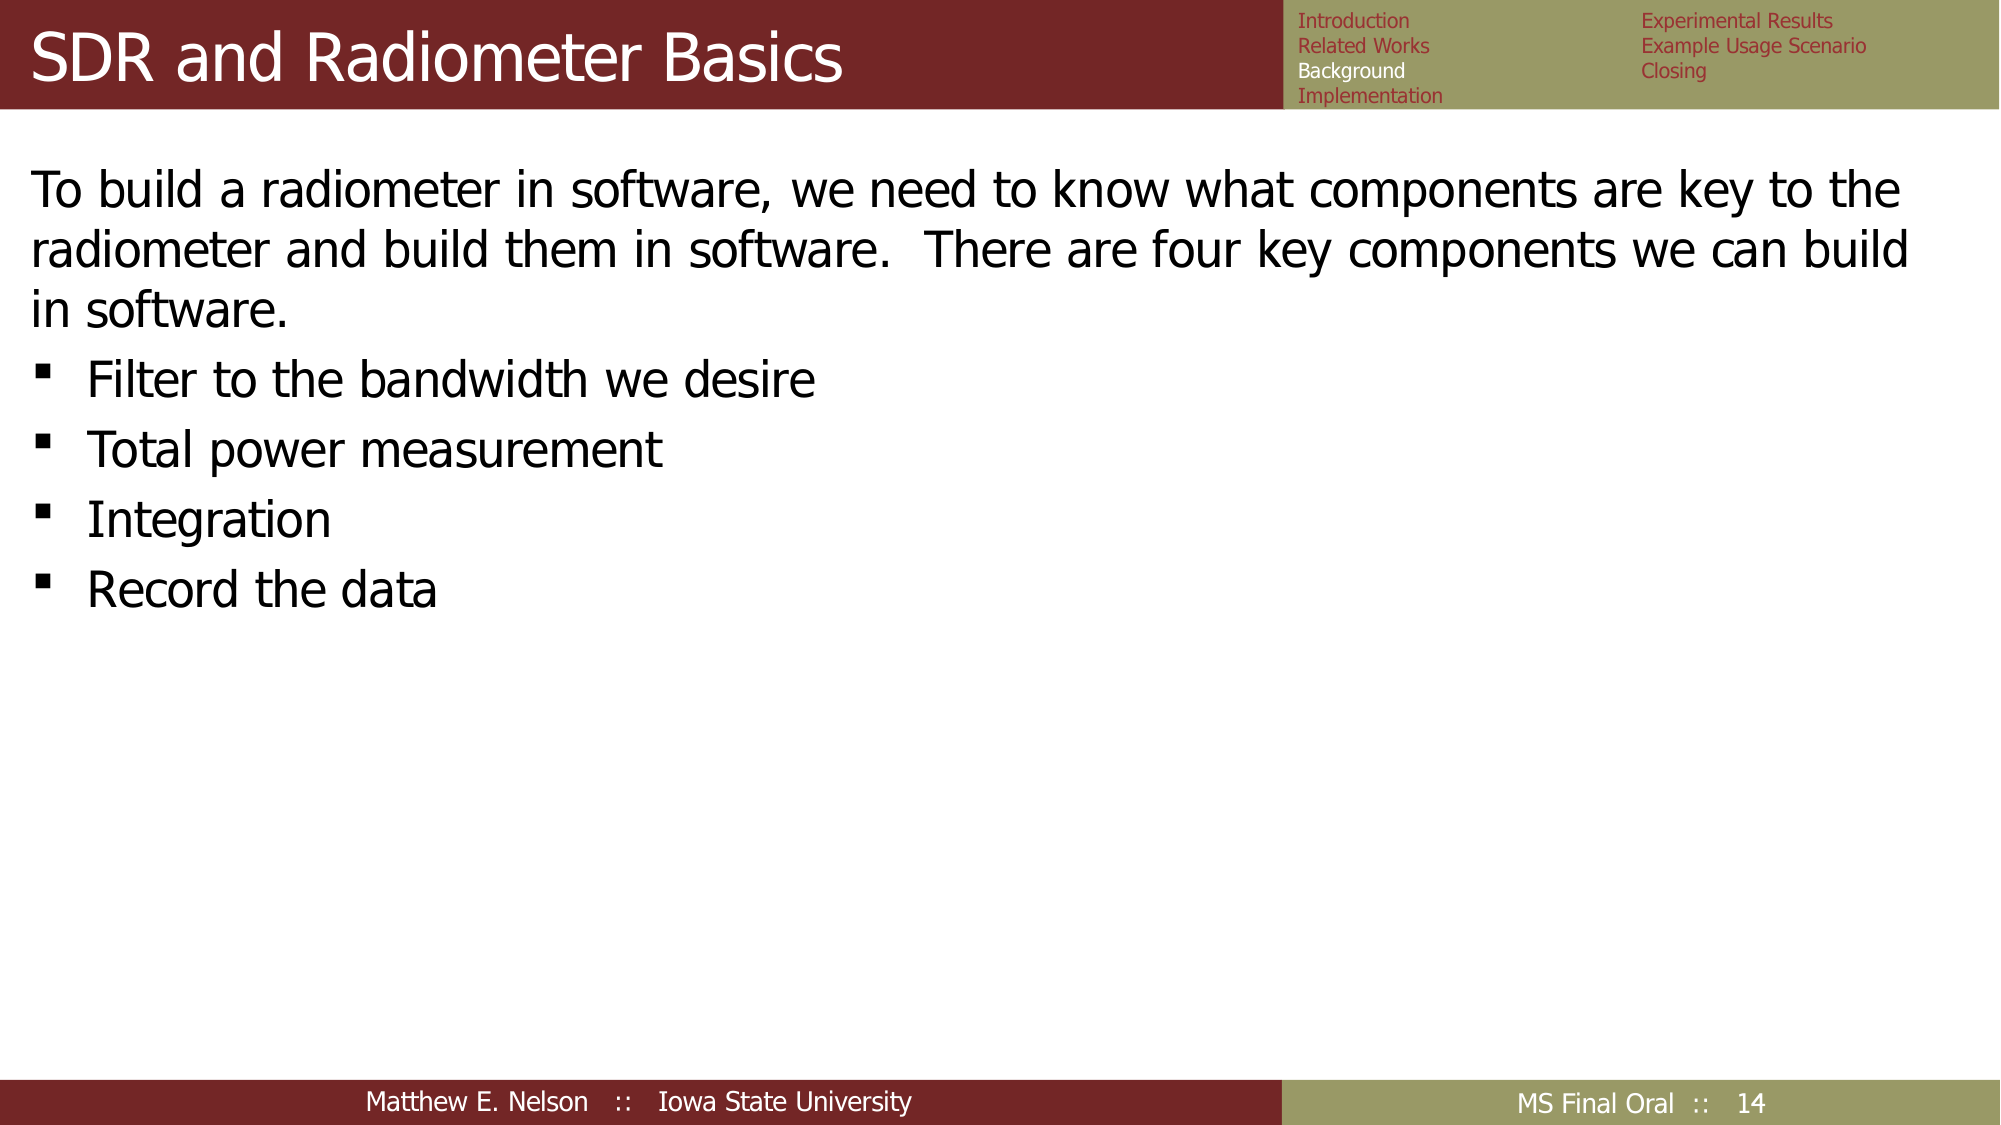

# SDR and Radiometer Basics
Introduction
Related Works
Background
Implementation
Experimental Results
Example Usage Scenario
Closing
To build a radiometer in software, we need to know what components are key to the radiometer and build them in software.  There are four key components we can build in software.
Filter to the bandwidth we desire
Total power measurement
Integration
Record the data